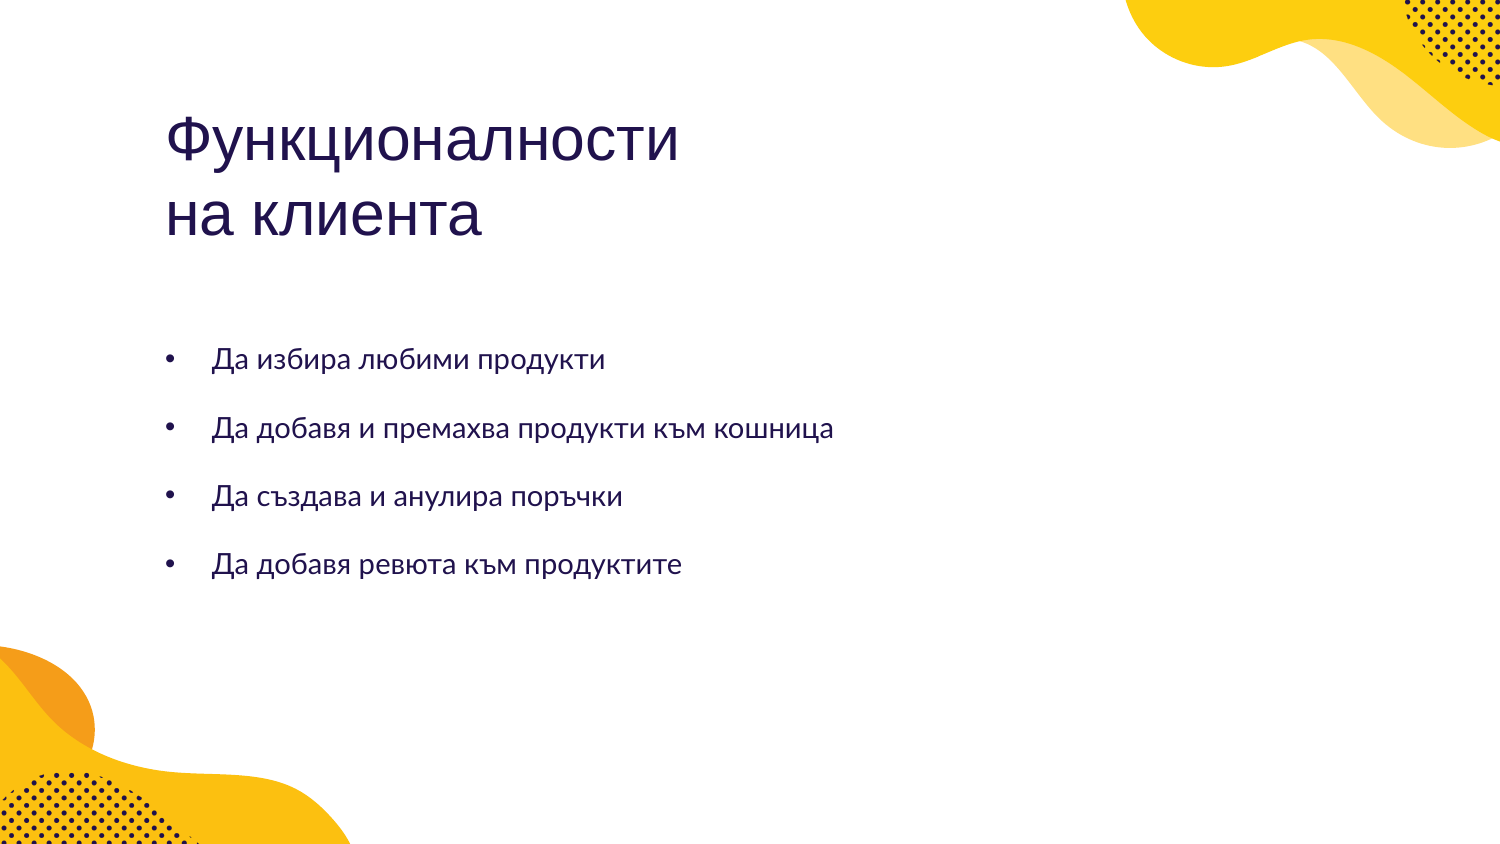

Функционалности
на клиента
Да избира любими продукти
Да добавя и премахва продукти към кошница
Да създава и анулира поръчки
Да добавя ревюта към продуктите